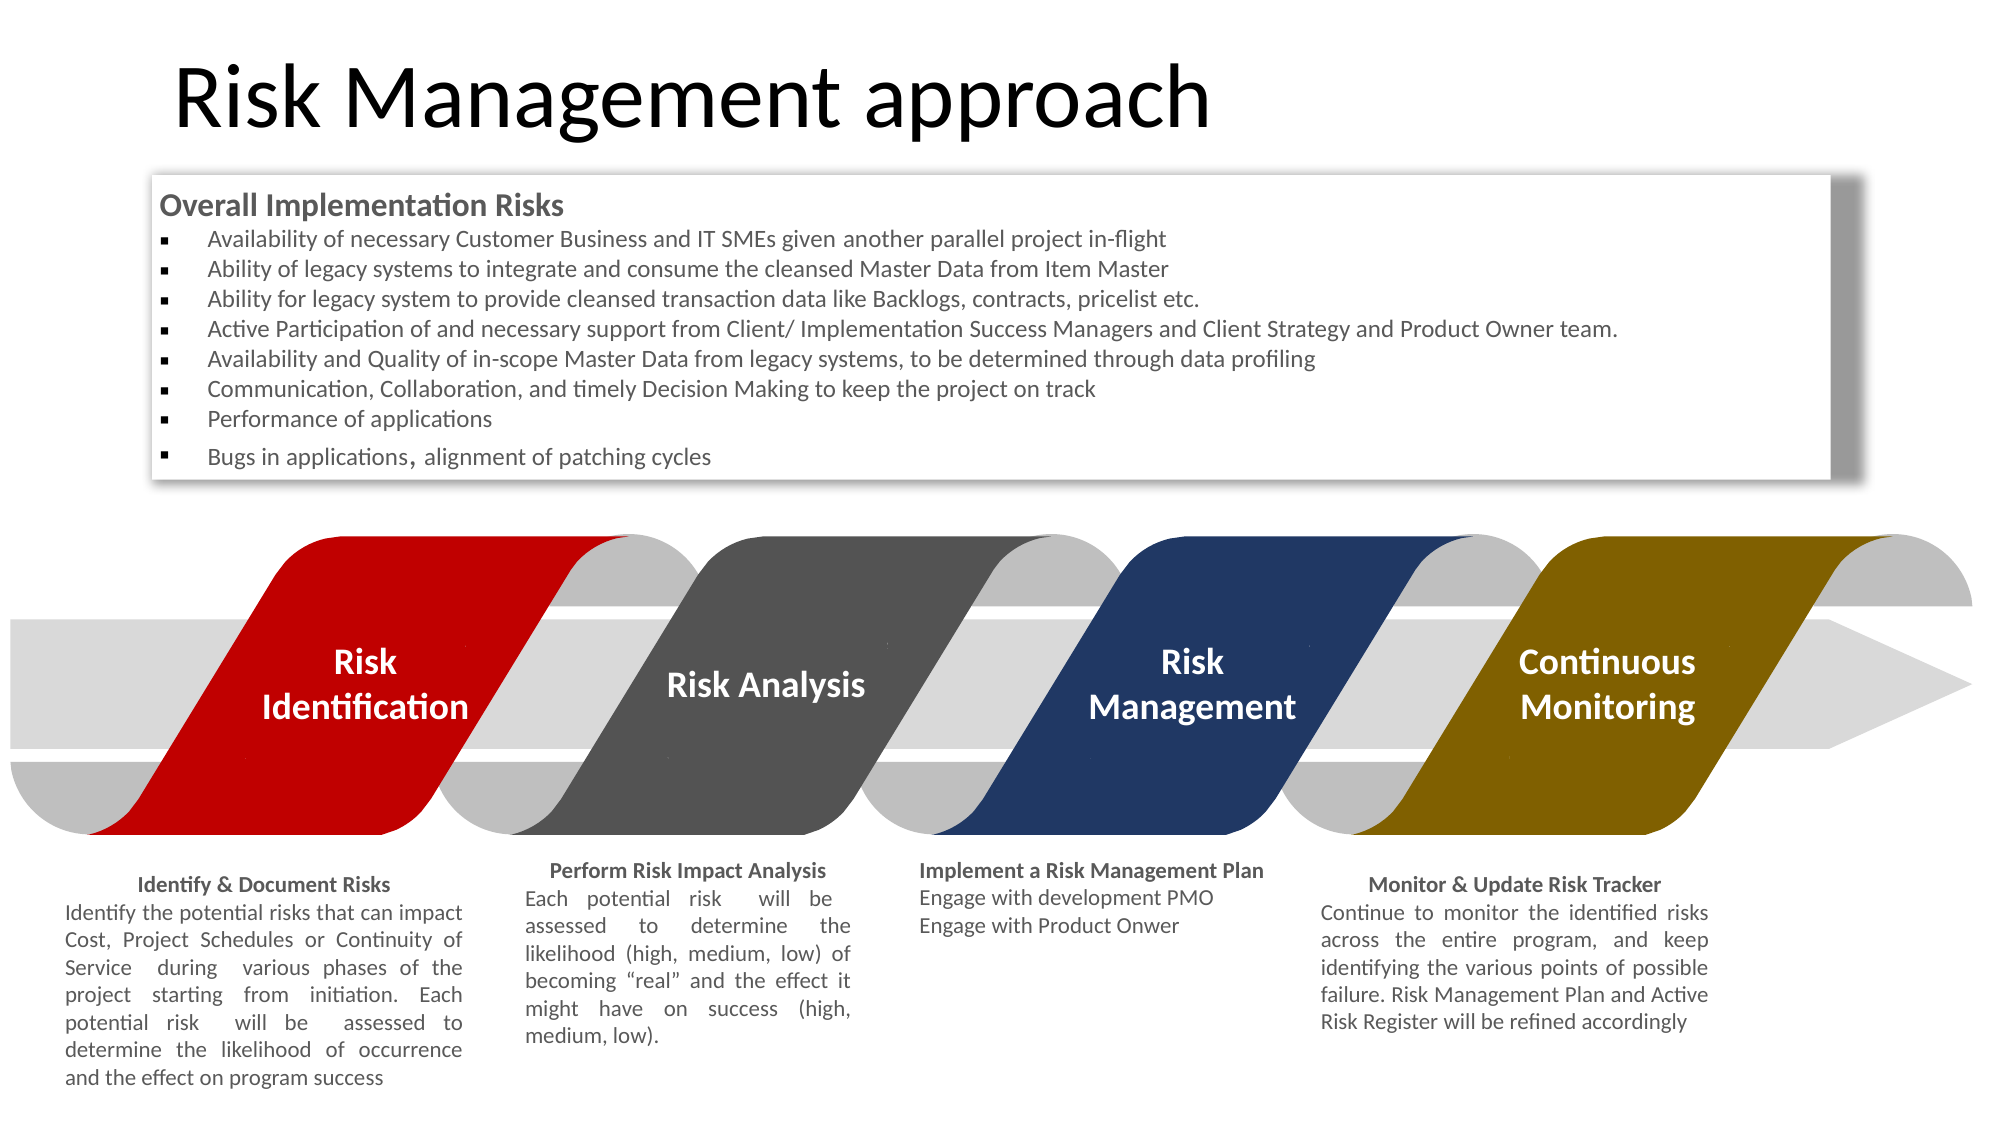

# Risk Management approach
Overall Implementation Risks
Availability of necessary Customer Business and IT SMEs given another parallel project in-flight
Ability of legacy systems to integrate and consume the cleansed Master Data from Item Master
Ability for legacy system to provide cleansed transaction data like Backlogs, contracts, pricelist etc.
Active Participation of and necessary support from Client/ Implementation Success Managers and Client Strategy and Product Owner team.
Availability and Quality of in-scope Master Data from legacy systems, to be determined through data profiling
Communication, Collaboration, and timely Decision Making to keep the project on track
Performance of applications
Bugs in applications, alignment of patching cycles

Risk Identification
Risk Management
Continuous Monitoring
Risk Analysis

Perform Risk Impact Analysis
Each potential risk  will be  assessed to determine the likelihood (high, medium, low) of becoming “real” and the effect it might have on success (high, medium, low).
Implement a Risk Management Plan
Engage with development PMO
Engage with Product Onwer
Monitor & Update Risk Tracker
Continue to monitor the identified risks across the entire program, and keep identifying the various points of possible failure. Risk Management Plan and Active Risk Register will be refined accordingly
Identify & Document Risks
Identify the potential risks that can impact Cost, Project Schedules or Continuity of Service  during  various phases of the project starting from initiation. Each potential risk  will be  assessed to determine the likelihood of occurrence and the effect on program success